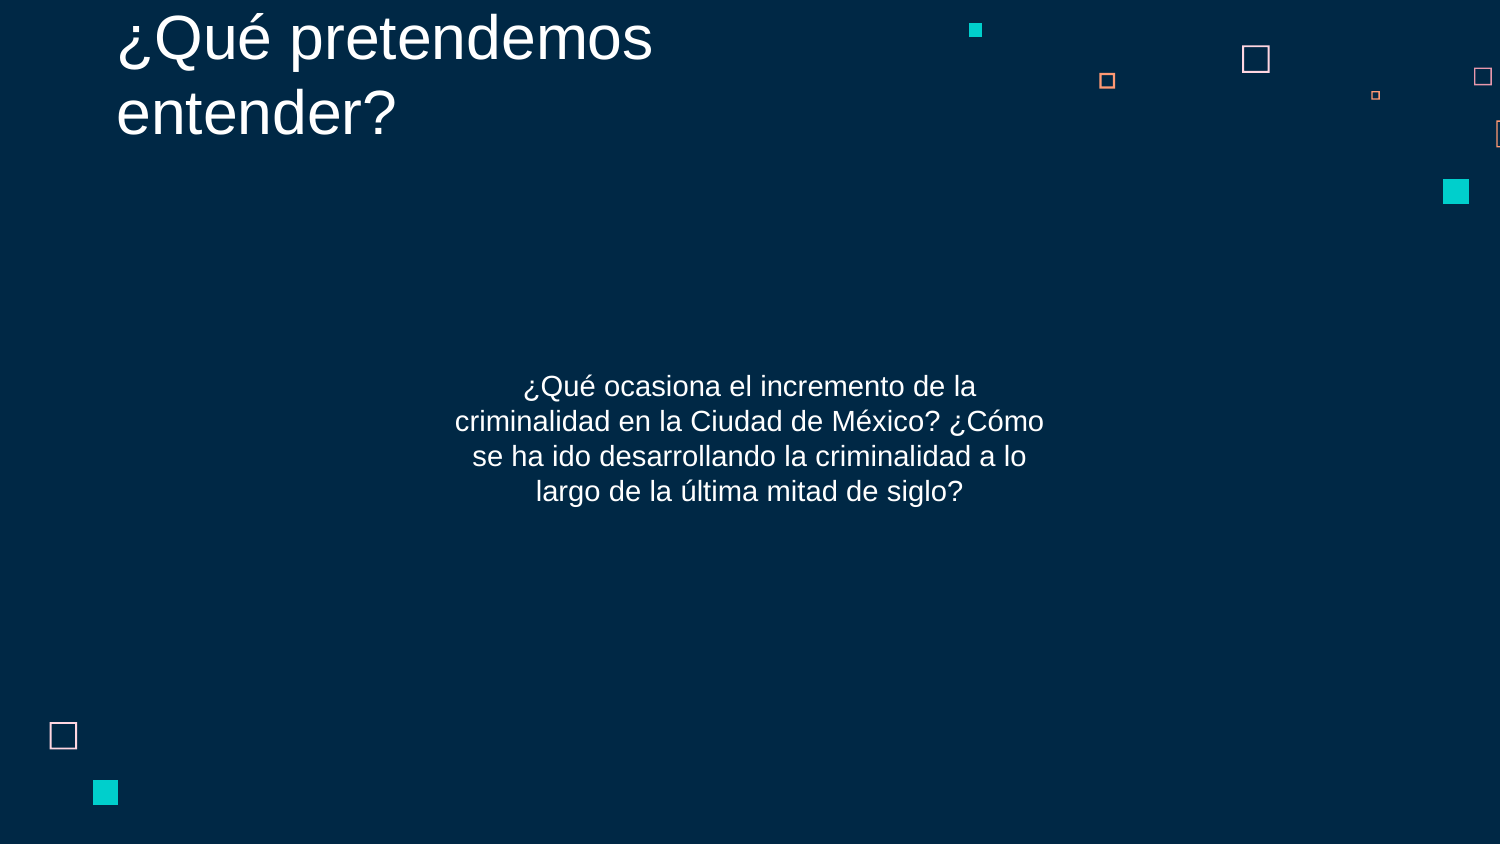

# ¿Qué pretendemos entender?
¿Qué ocasiona el incremento de la criminalidad en la Ciudad de México? ¿Cómo se ha ido desarrollando la criminalidad a lo largo de la última mitad de siglo?